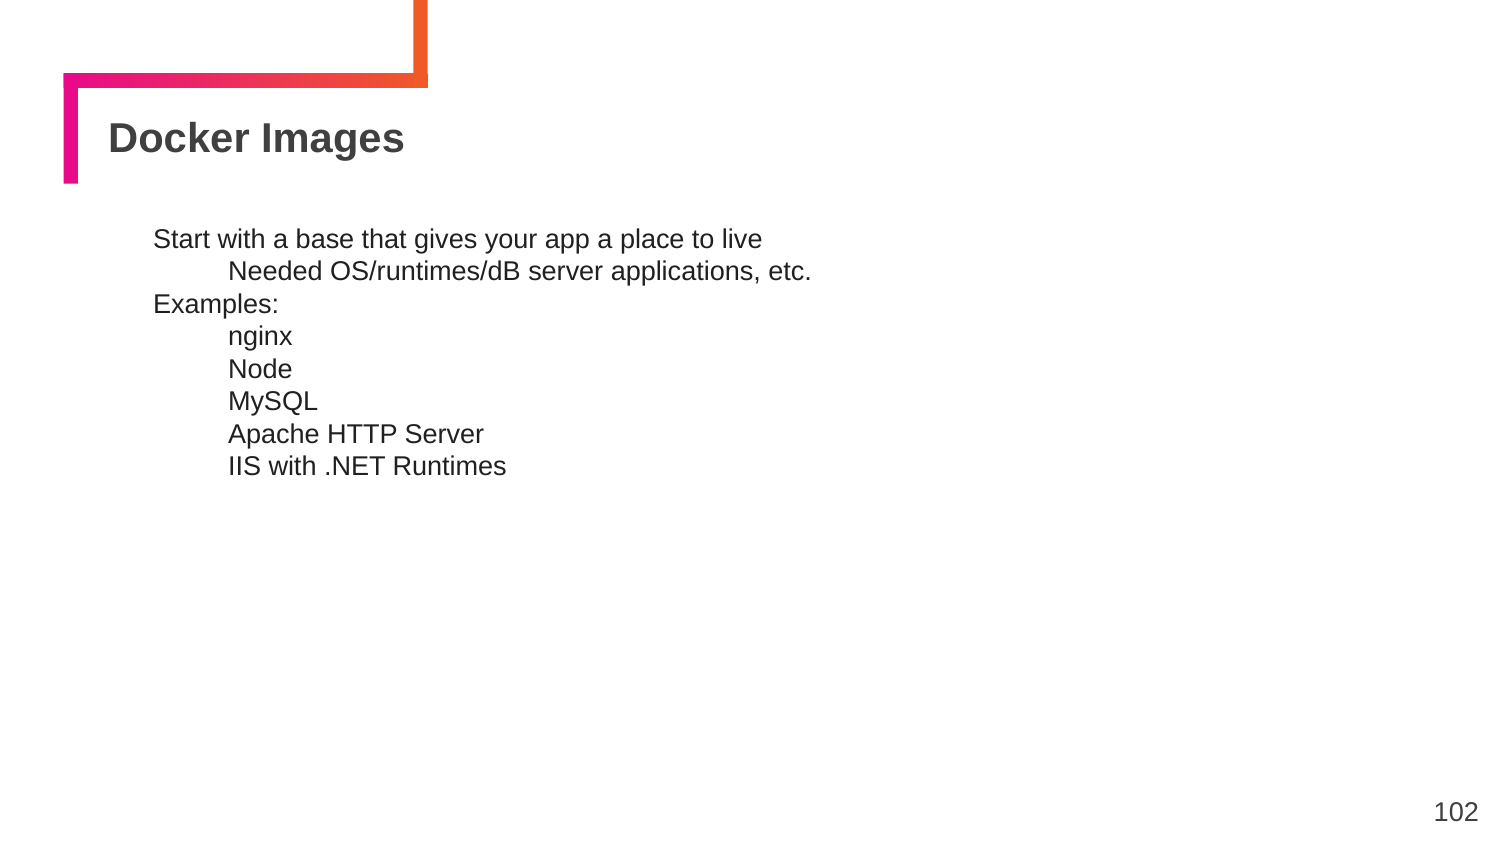

# Docker Images
Start with a base that gives your app a place to live
Needed OS/runtimes/dB server applications, etc.
Examples:
nginx
Node
MySQL
Apache HTTP Server
IIS with .NET Runtimes

102